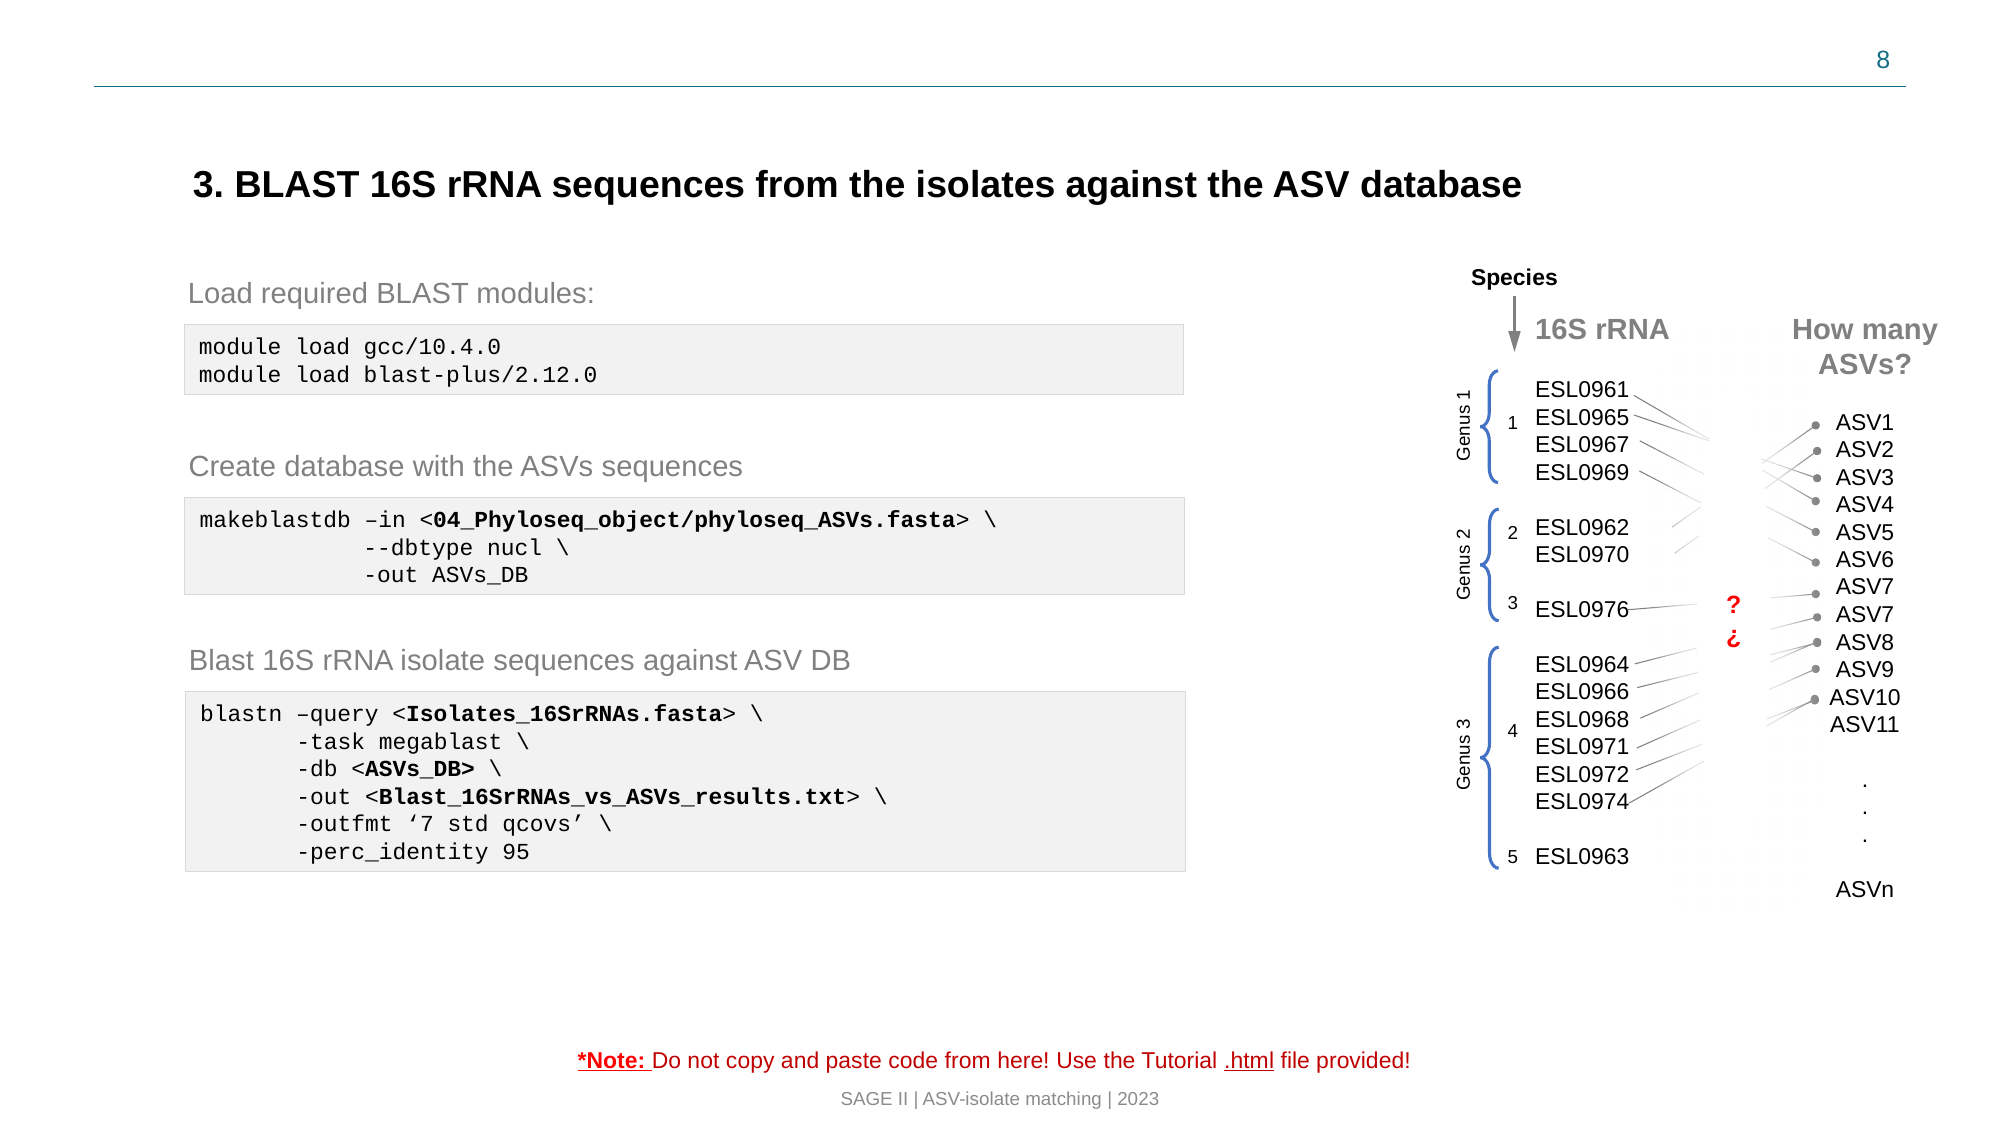

8
3. BLAST 16S rRNA sequences from the isolates against the ASV database
Species
Load required BLAST modules:
16S rRNA

ESL0961
ESL0965
ESL0967
ESL0969

ESL0962
ESL0970

ESL0976

ESL0964
ESL0966
ESL0968
ESL0971
ESL0972
ESL0974

ESL0963
How many ASVs?

ASV1
ASV2
ASV3
ASV4
ASV5
ASV6
ASV7
ASV7
ASV8
ASV9
ASV10
ASV11

.
.
.

ASVn
module load gcc/10.4.0
module load blast-plus/2.12.0

?¿
1
Genus 1
Create database with the ASVs sequences
makeblastdb –in <04_Phyloseq_object/phyloseq_ASVs.fasta> \
	 --dbtype nucl \
	 -out ASVs_DB

2
Genus 2
3
Blast 16S rRNA isolate sequences against ASV DB

blastn –query <Isolates_16SrRNAs.fasta> \
       -task megablast \
       -db <ASVs_DB> \
       -out <Blast_16SrRNAs_vs_ASVs_results.txt> \
       -outfmt ‘7 std qcovs’ \
       -perc_identity 95
4
Genus 3
5
*Note: Do not copy and paste code from here! Use the Tutorial .html file provided!
SAGE II | ASV-isolate matching | 2023